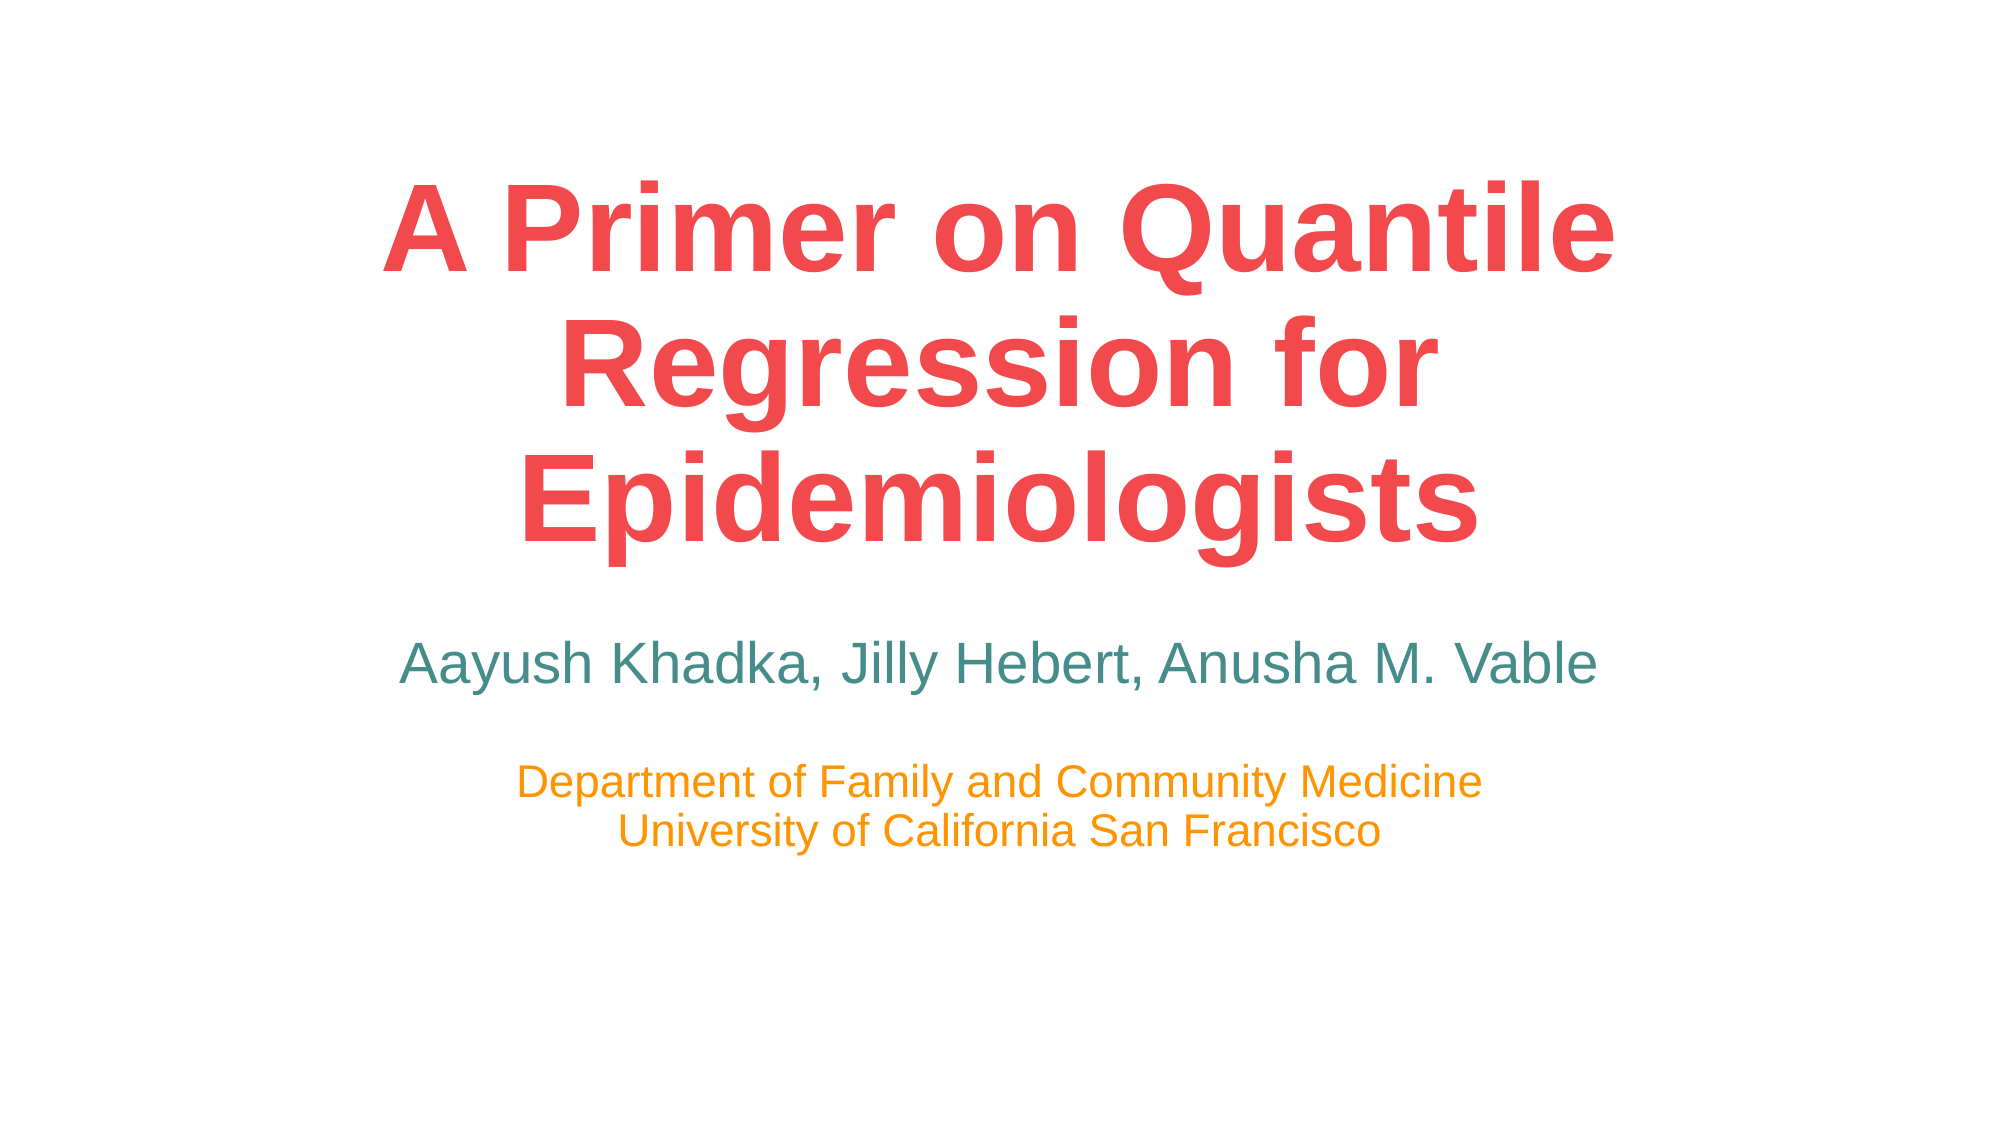

# A Primer on Quantile Regression for Epidemiologists
Aayush Khadka, Jilly Hebert, Anusha M. Vable

Department of Family and Community Medicine
University of California San Francisco